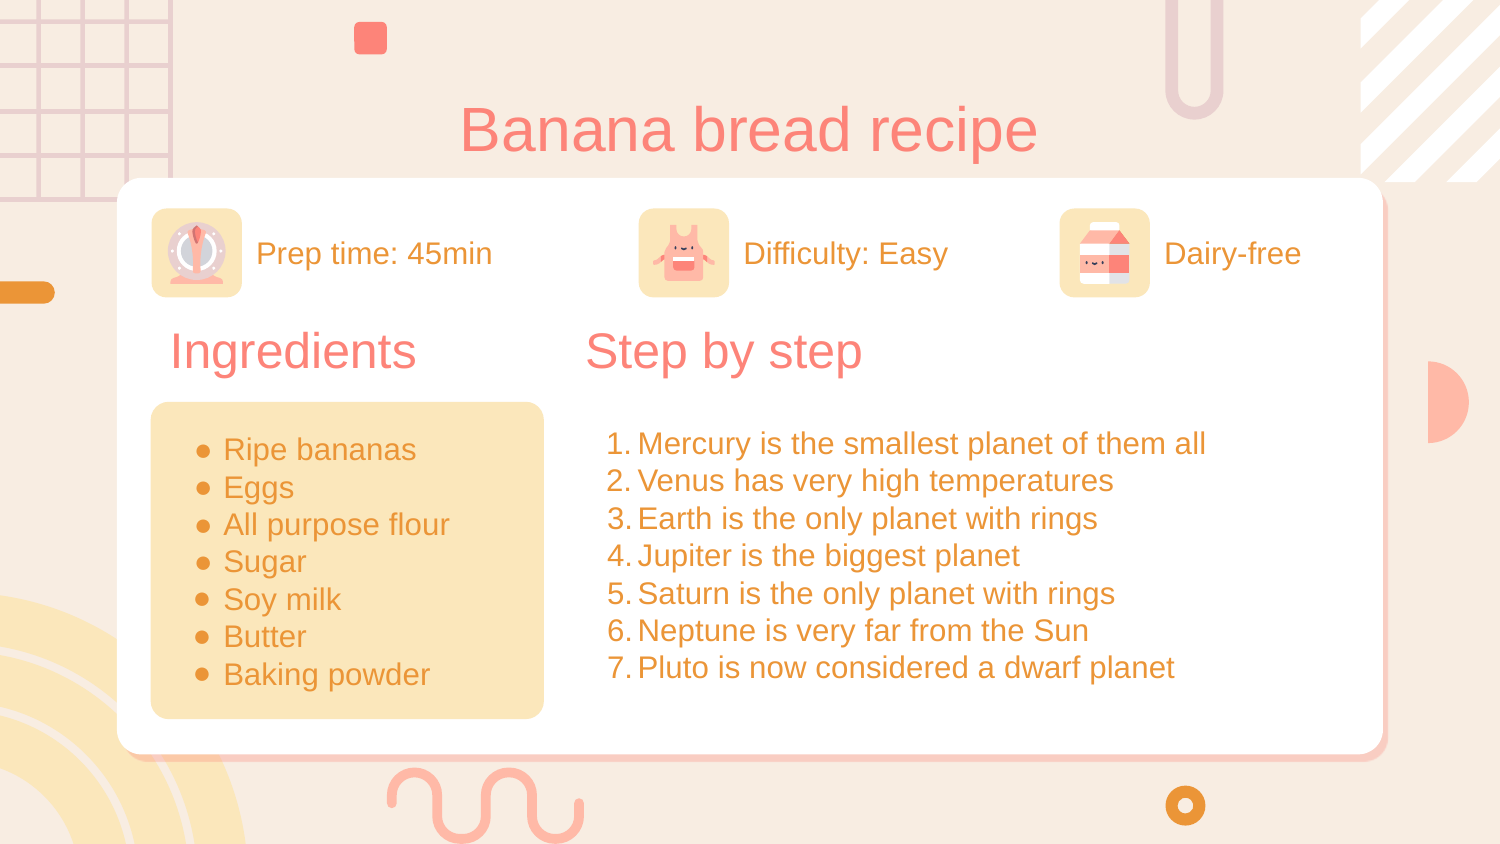

# Banana bread recipe

Prep time: 45min
Difficulty: Easy
Dairy-free

Ingredients
Step by step
Ripe bananas
Eggs
All purpose flour
Sugar
Soy milk
Butter
Baking powder
Mercury is the smallest planet of them all
Venus has very high temperatures
Earth is the only planet with rings
Jupiter is the biggest planet
Saturn is the only planet with rings
Neptune is very far from the Sun
Pluto is now considered a dwarf planet